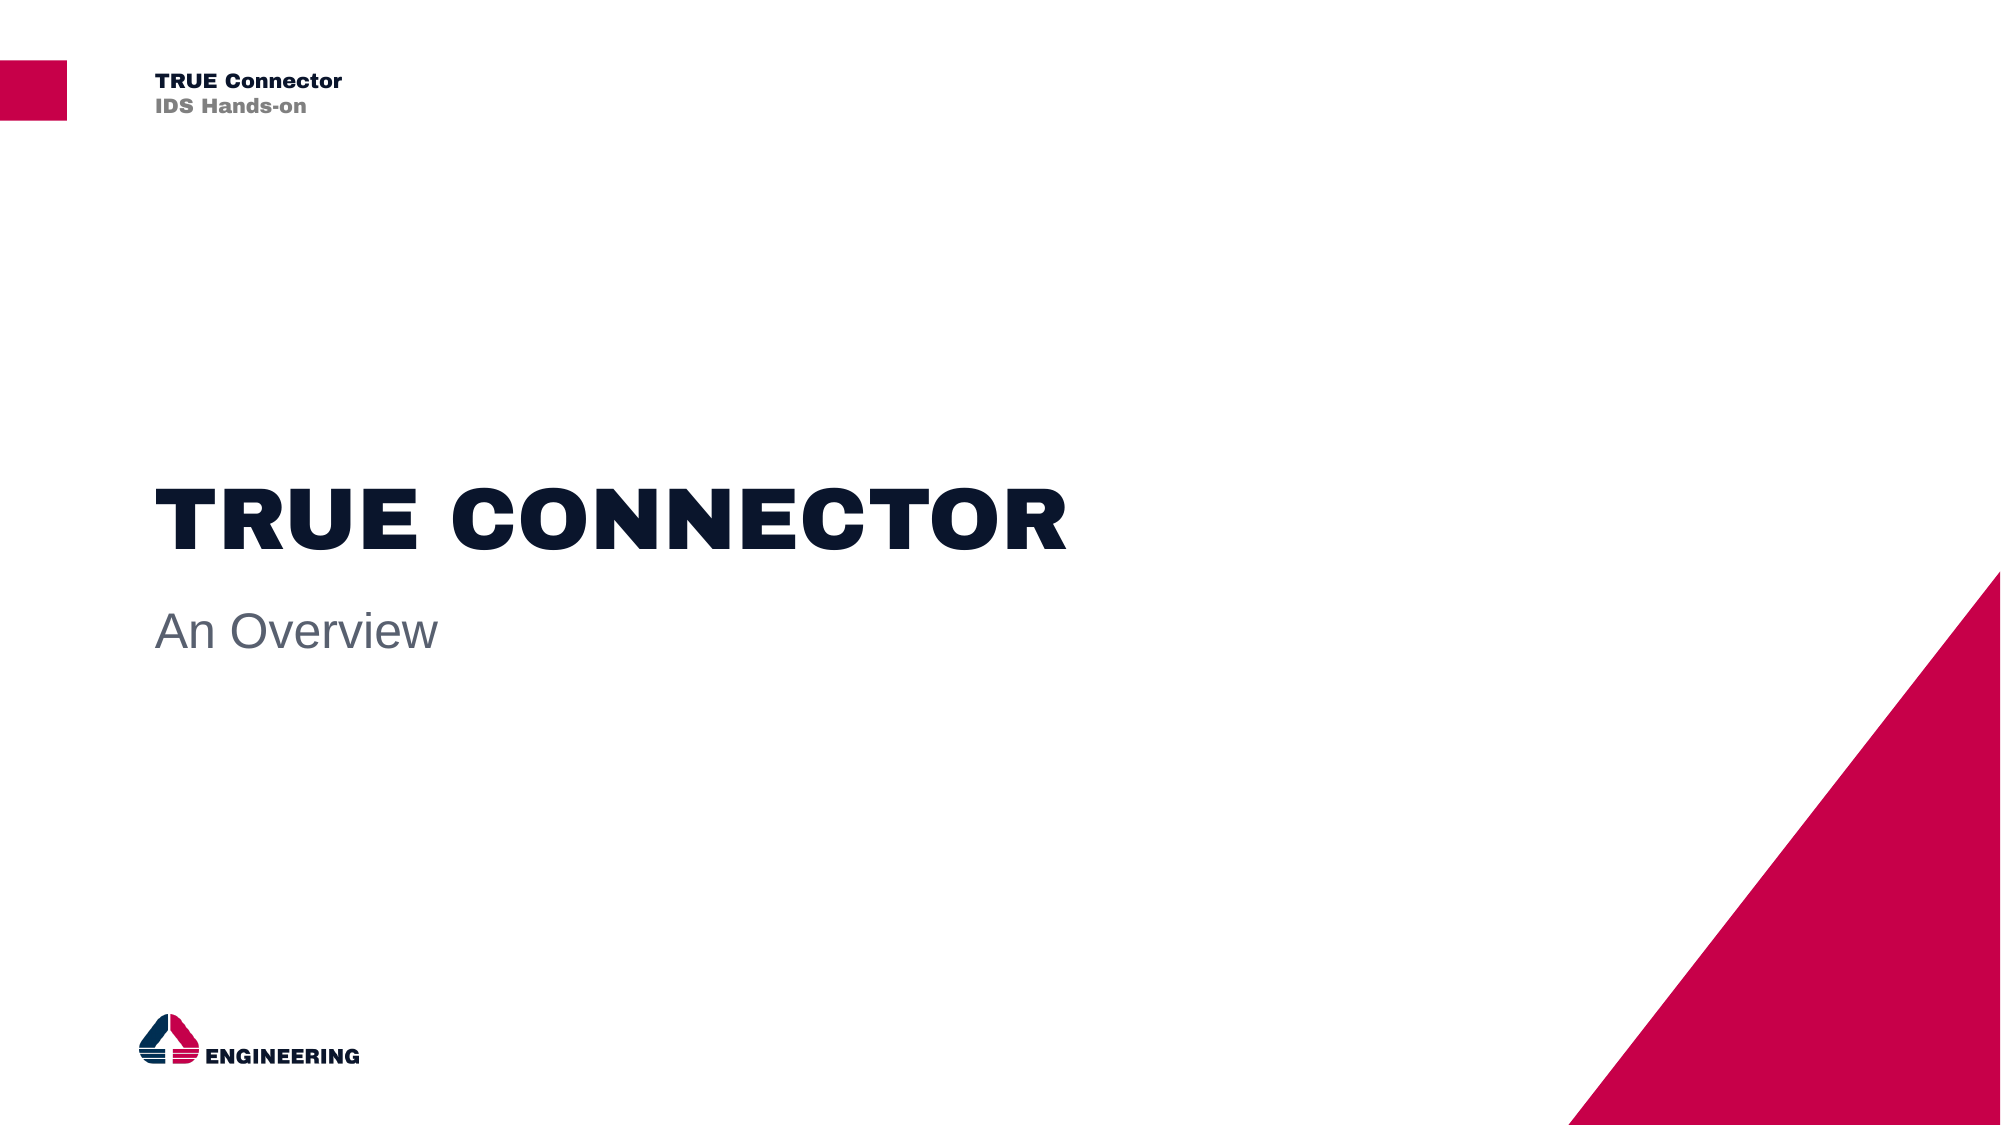

TRUE Connector
IDS Hands-on
# TRUE CONNECTOR
An Overview